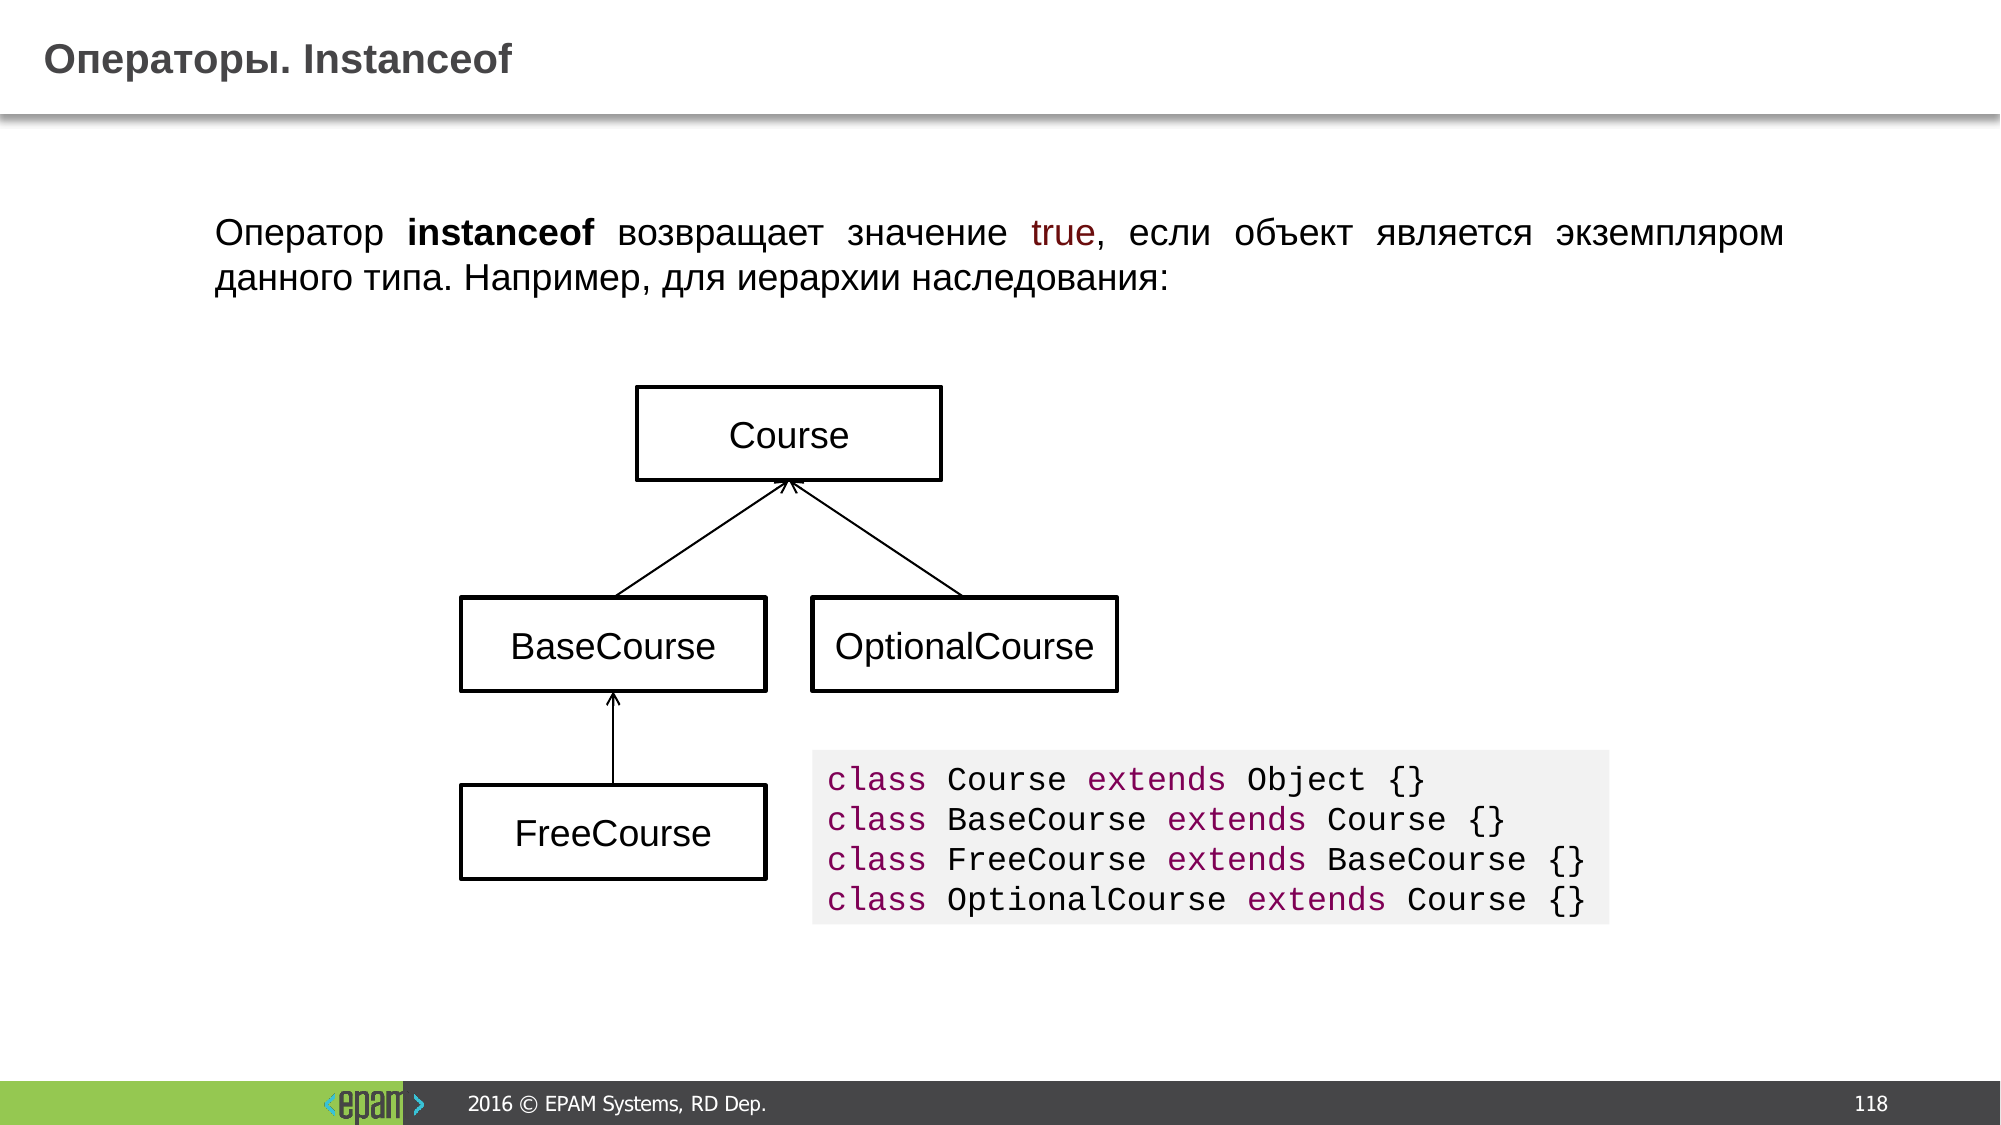

# Операторы. Instanceof
Оператор instanceof возвращает значение true, если объект является экземпляром данного типа. Например, для иерархии наследования:

Course
BaseCourse
OptionalCourse
FreeCourse
class Course extends Object {}
class BaseCourse extends Course {}
class FreeCourse extends BaseCourse {}
class OptionalCourse extends Course {}
2016 © EPAM Systems, RD Dep.
118